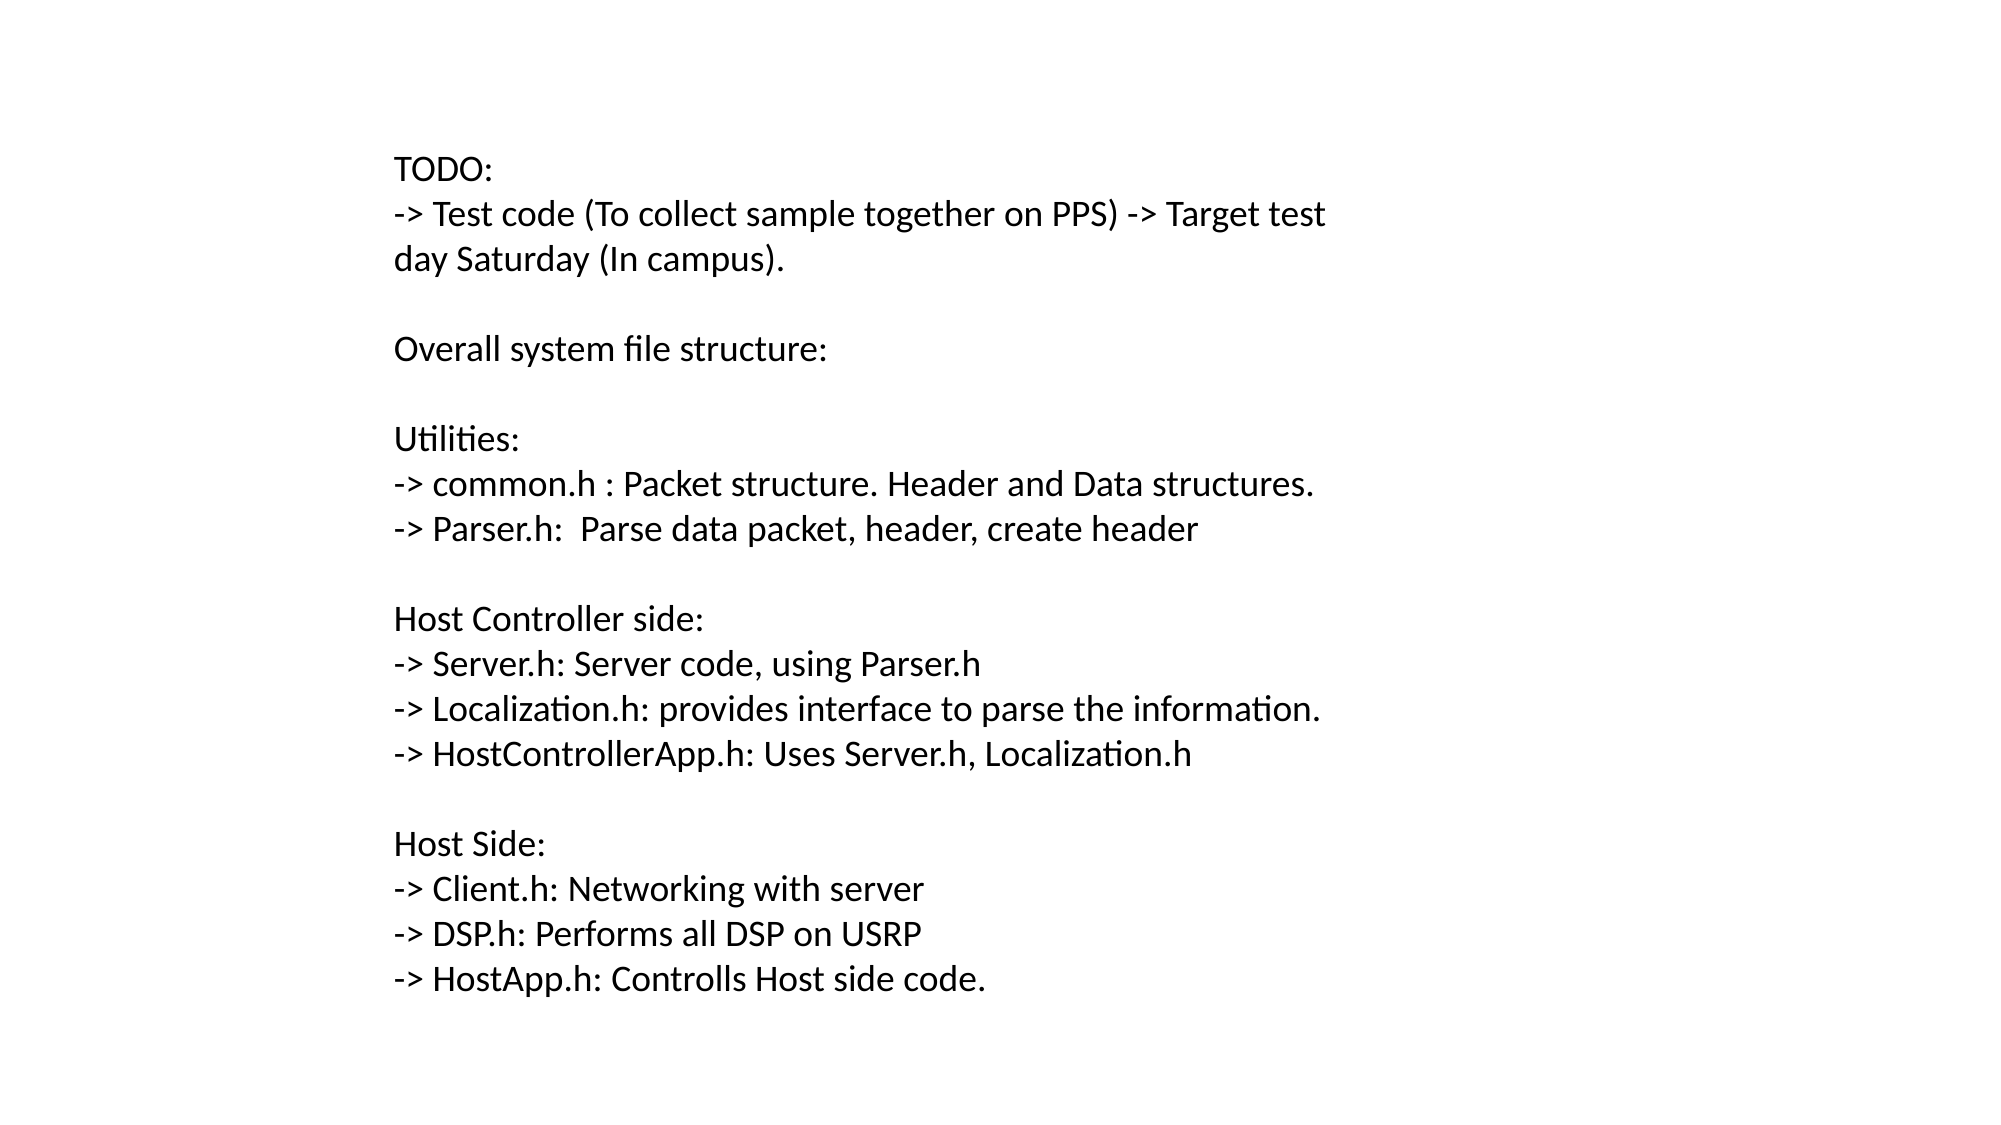

TODO:
-> Test code (To collect sample together on PPS) -> Target test day Saturday (In campus).

Overall system file structure:

Utilities:
-> common.h : Packet structure. Header and Data structures.
-> Parser.h:  Parse data packet, header, create header

Host Controller side:
-> Server.h: Server code, using Parser.h
-> Localization.h: provides interface to parse the information.
-> HostControllerApp.h: Uses Server.h, Localization.h

Host Side:
-> Client.h: Networking with server
-> DSP.h: Performs all DSP on USRP
-> HostApp.h: Controlls Host side code.